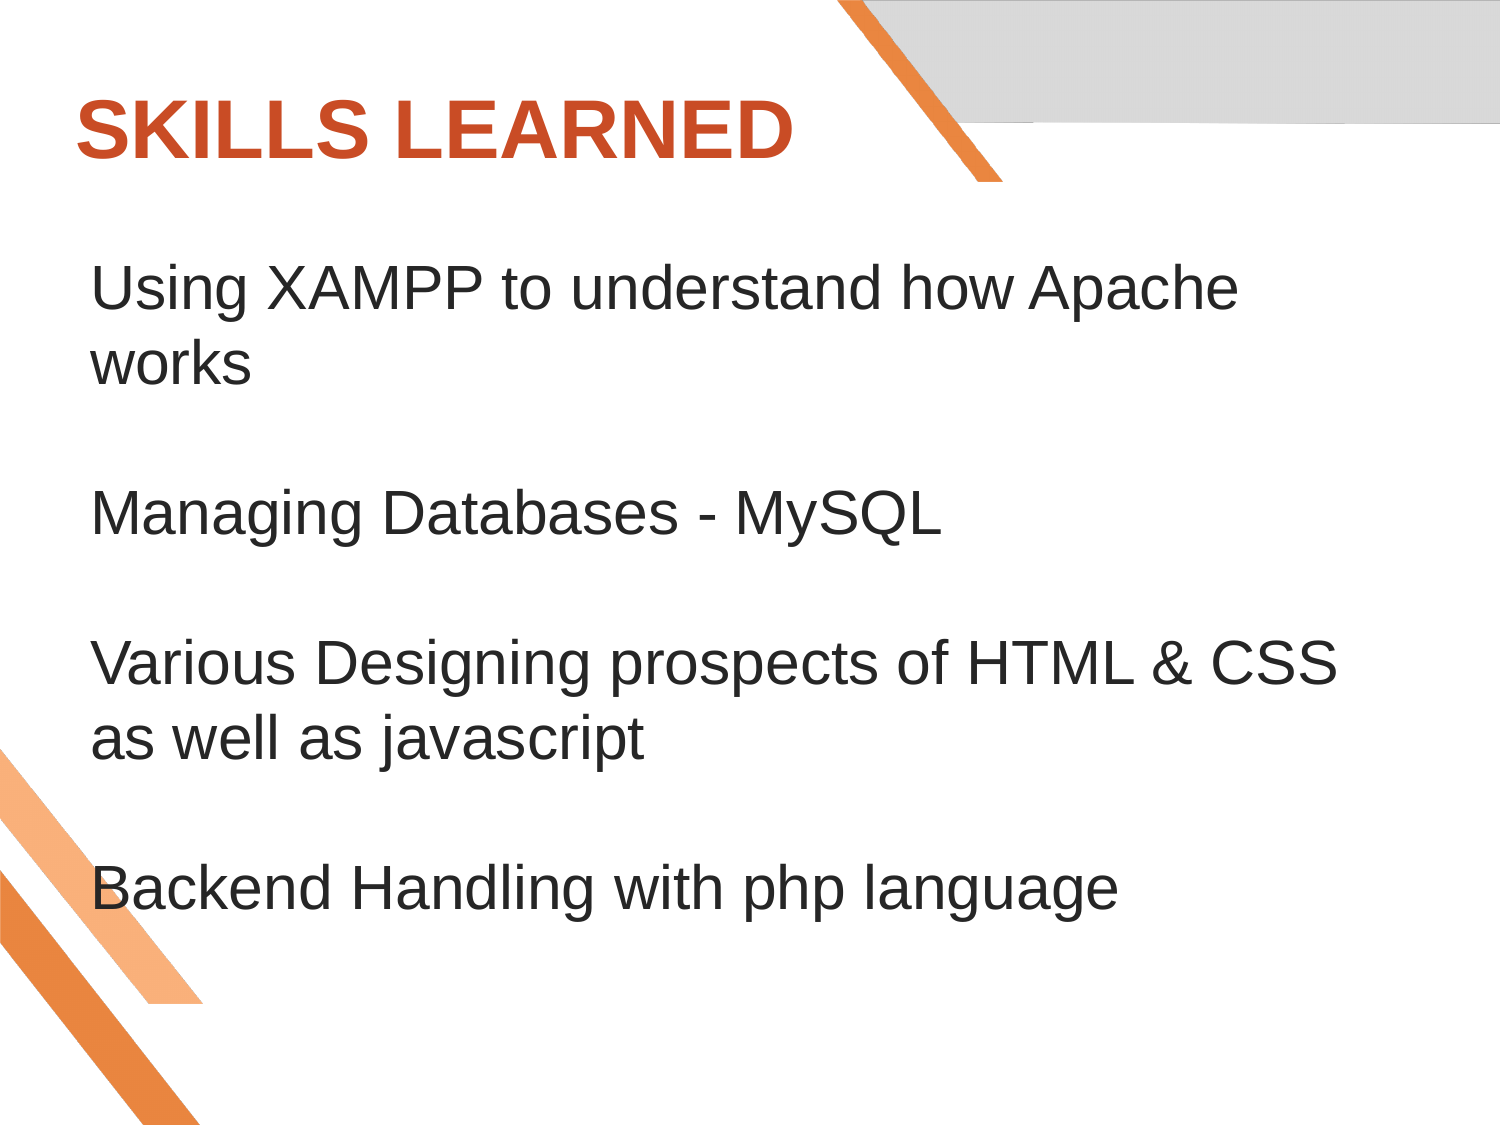

# SKILLS LEARNED
Using XAMPP to understand how Apache works

Managing Databases - MySQL

Various Designing prospects of HTML & CSS as well as javascript

Backend Handling with php language